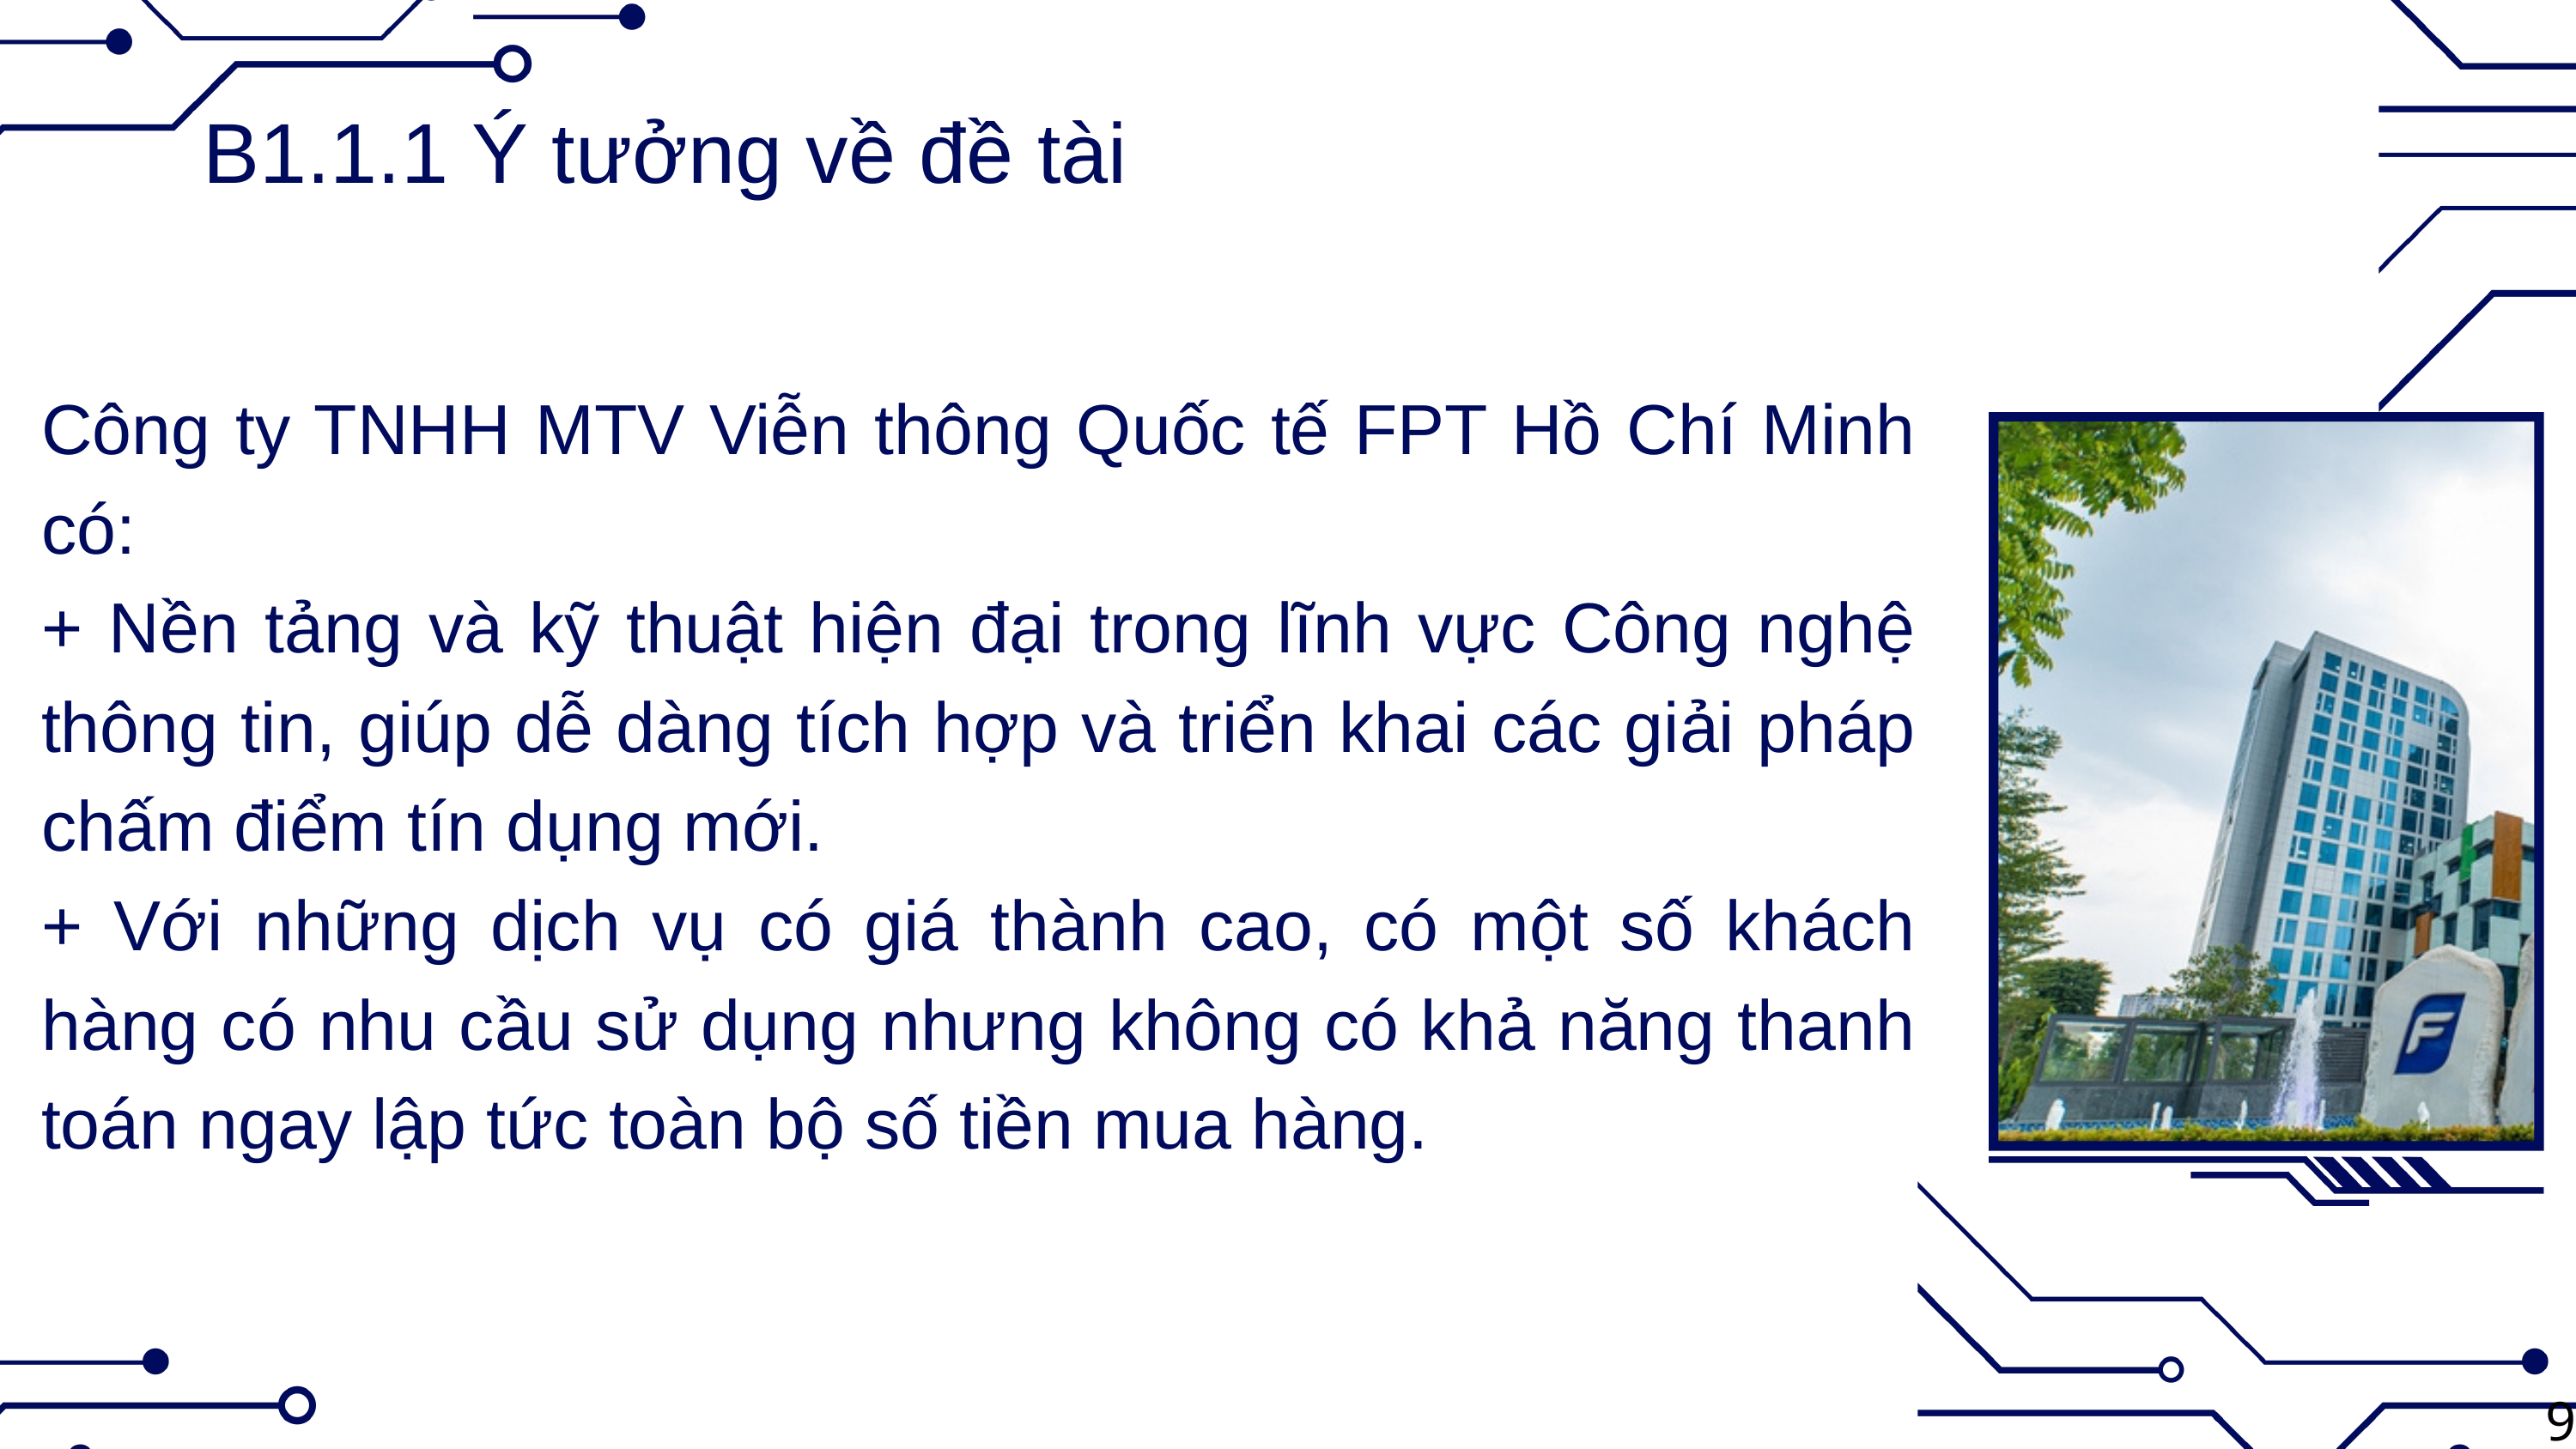

B1.1.1 Ý tưởng về đề tài
Công ty TNHH MTV Viễn thông Quốc tế FPT Hồ Chí Minh có:
+ Nền tảng và kỹ thuật hiện đại trong lĩnh vực Công nghệ thông tin, giúp dễ dàng tích hợp và triển khai các giải pháp chấm điểm tín dụng mới.
+ Với những dịch vụ có giá thành cao, có một số khách hàng có nhu cầu sử dụng nhưng không có khả năng thanh toán ngay lập tức toàn bộ số tiền mua hàng.

9